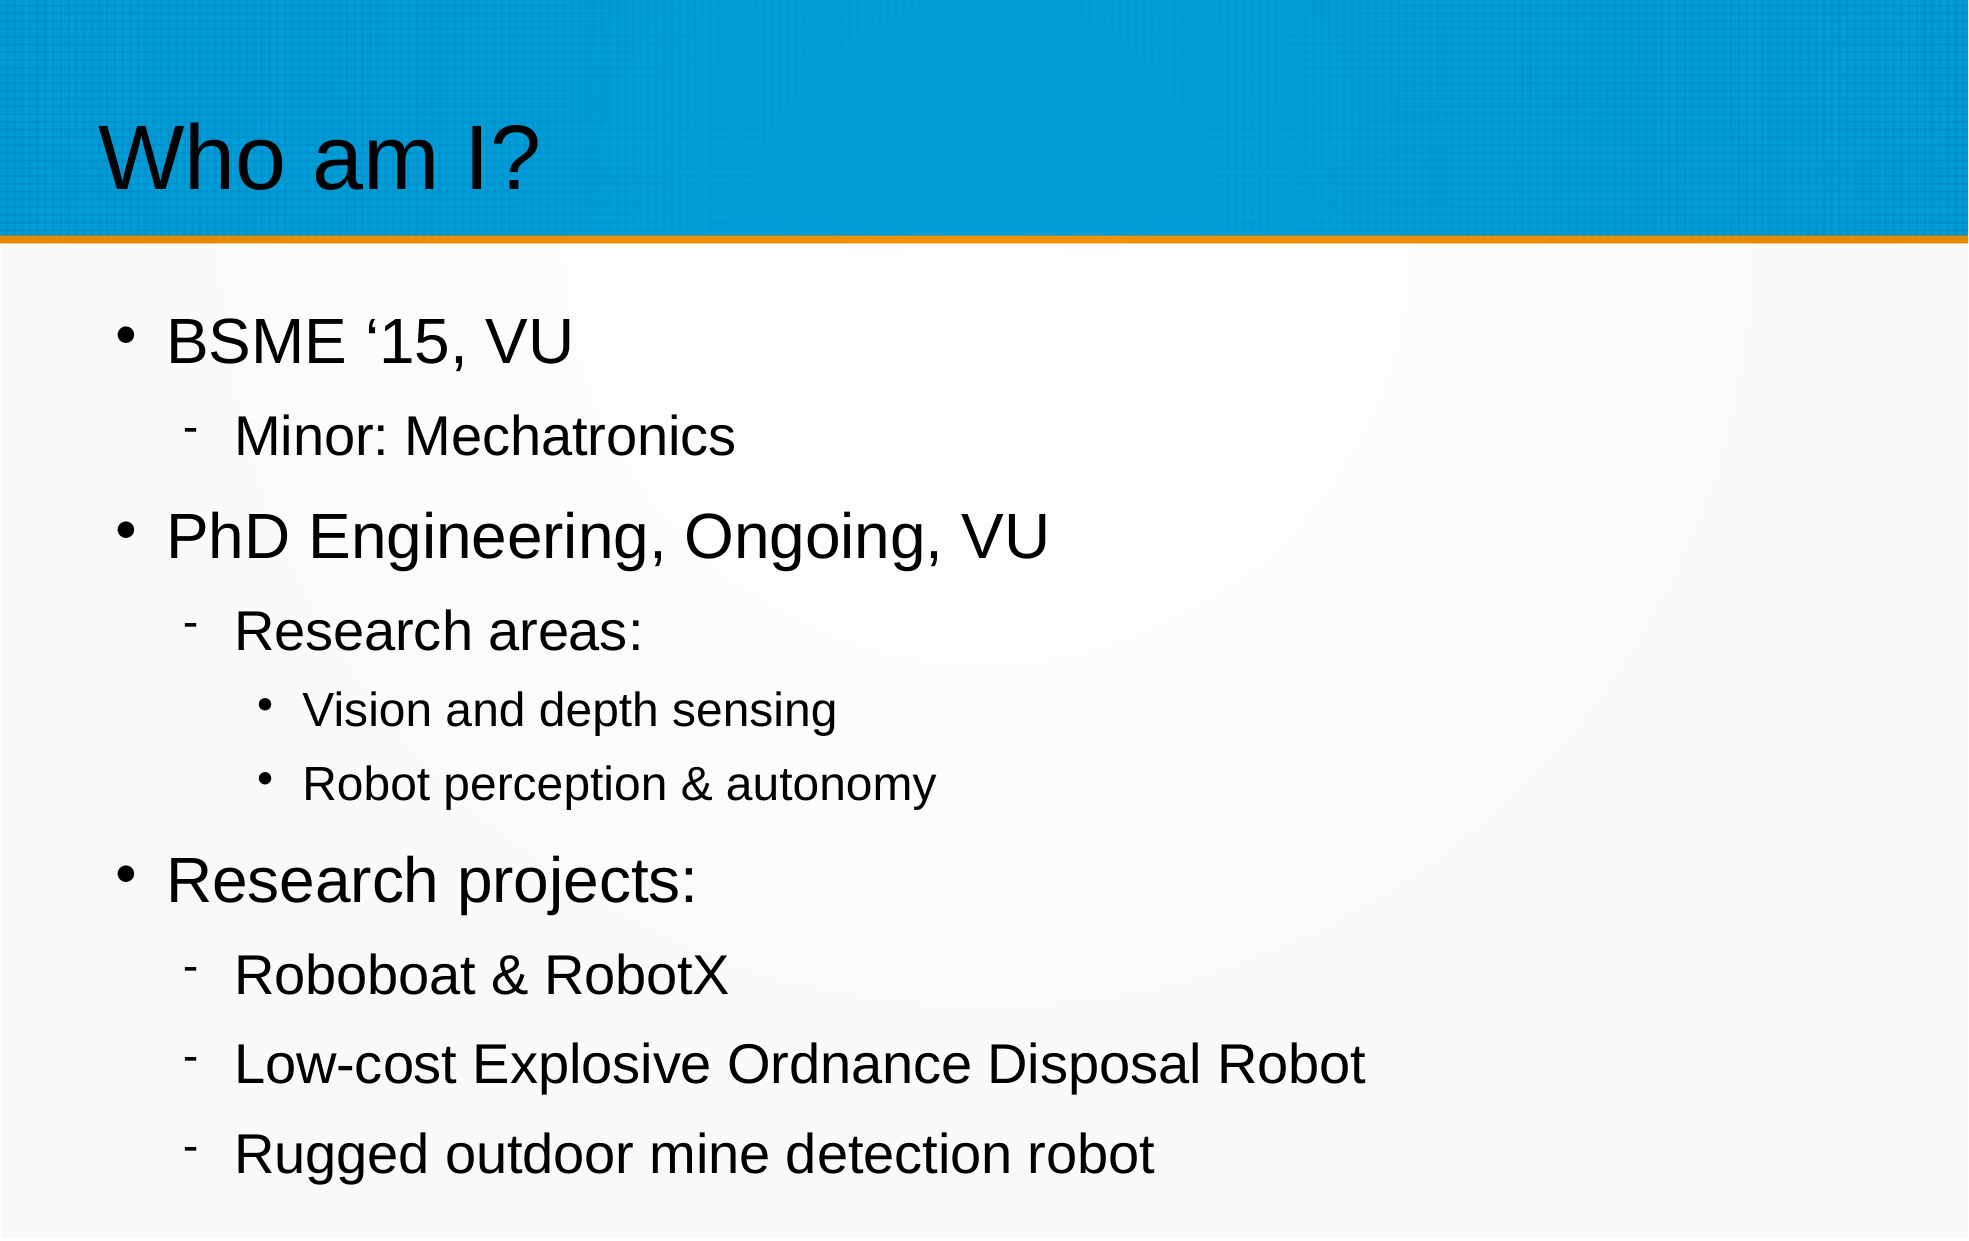

Who am I?
BSME ‘15, VU
Minor: Mechatronics
PhD Engineering, Ongoing, VU
Research areas:
Vision and depth sensing
Robot perception & autonomy
Research projects:
Roboboat & RobotX
Low-cost Explosive Ordnance Disposal Robot
Rugged outdoor mine detection robot